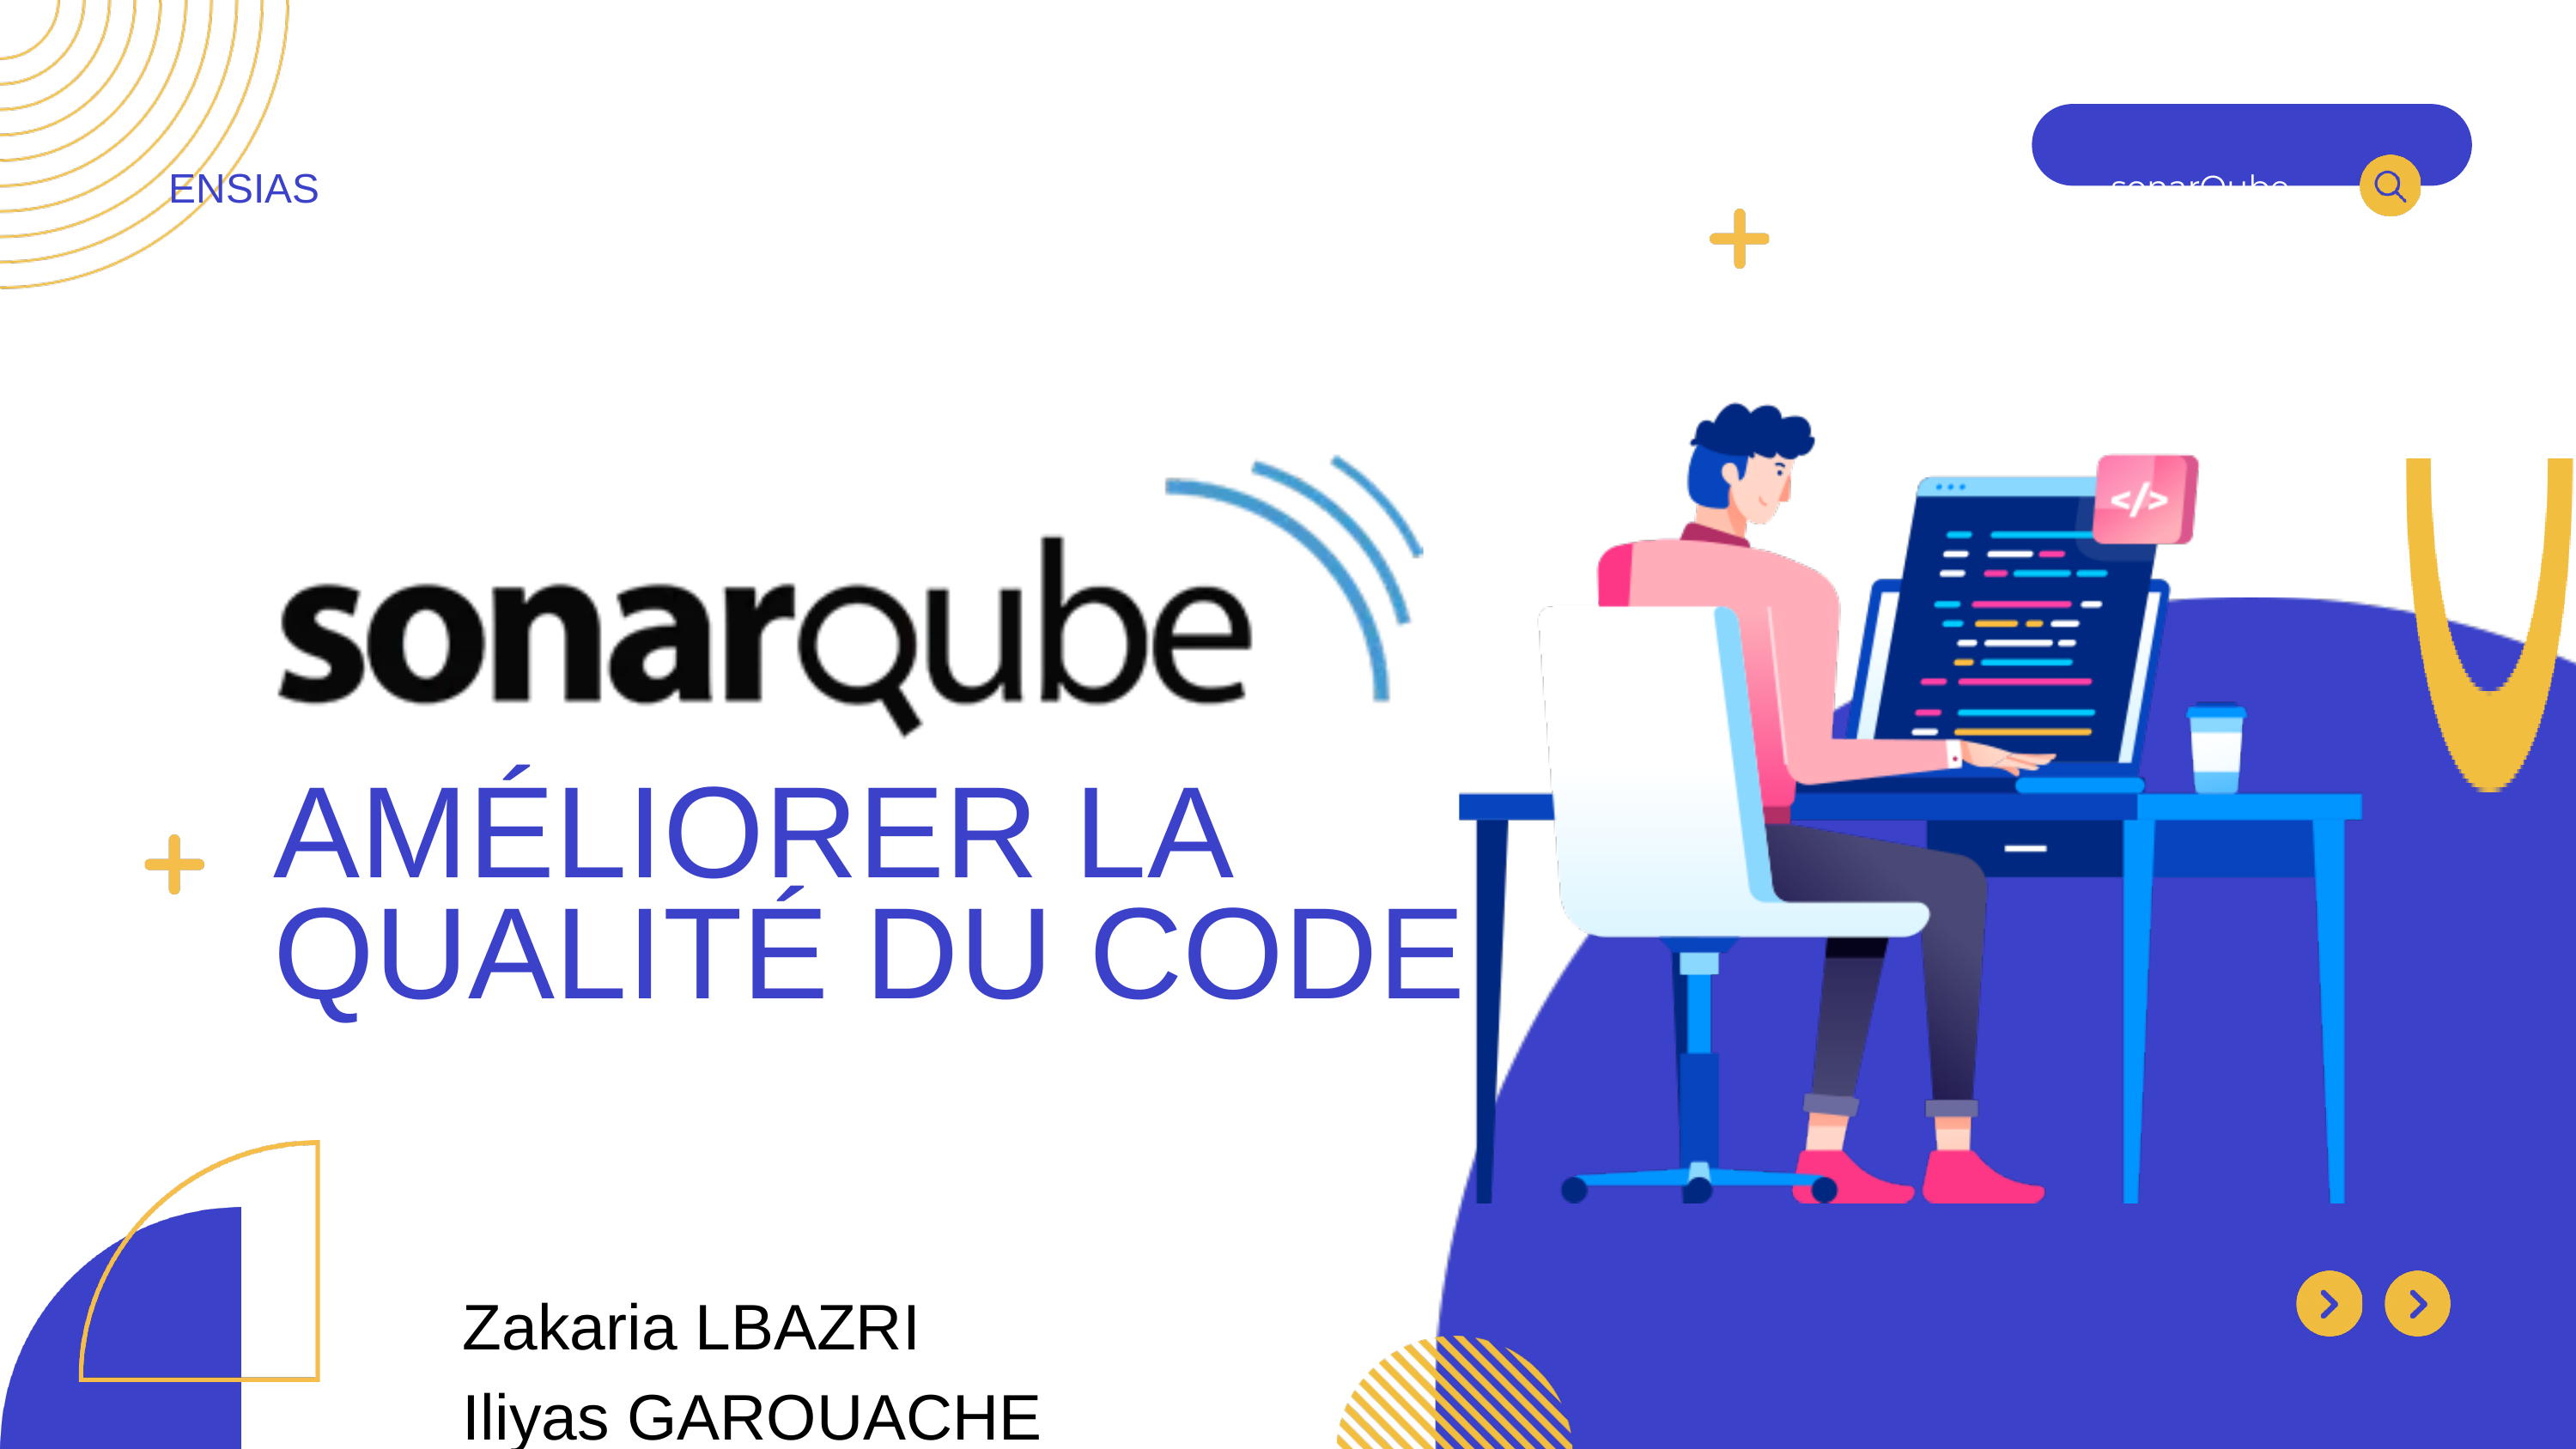

ENSIAS

sonarQube . . .

AMÉLIORER LA QUALITÉ DU CODE

Zakaria LBAZRI
Iliyas GAROUACHE